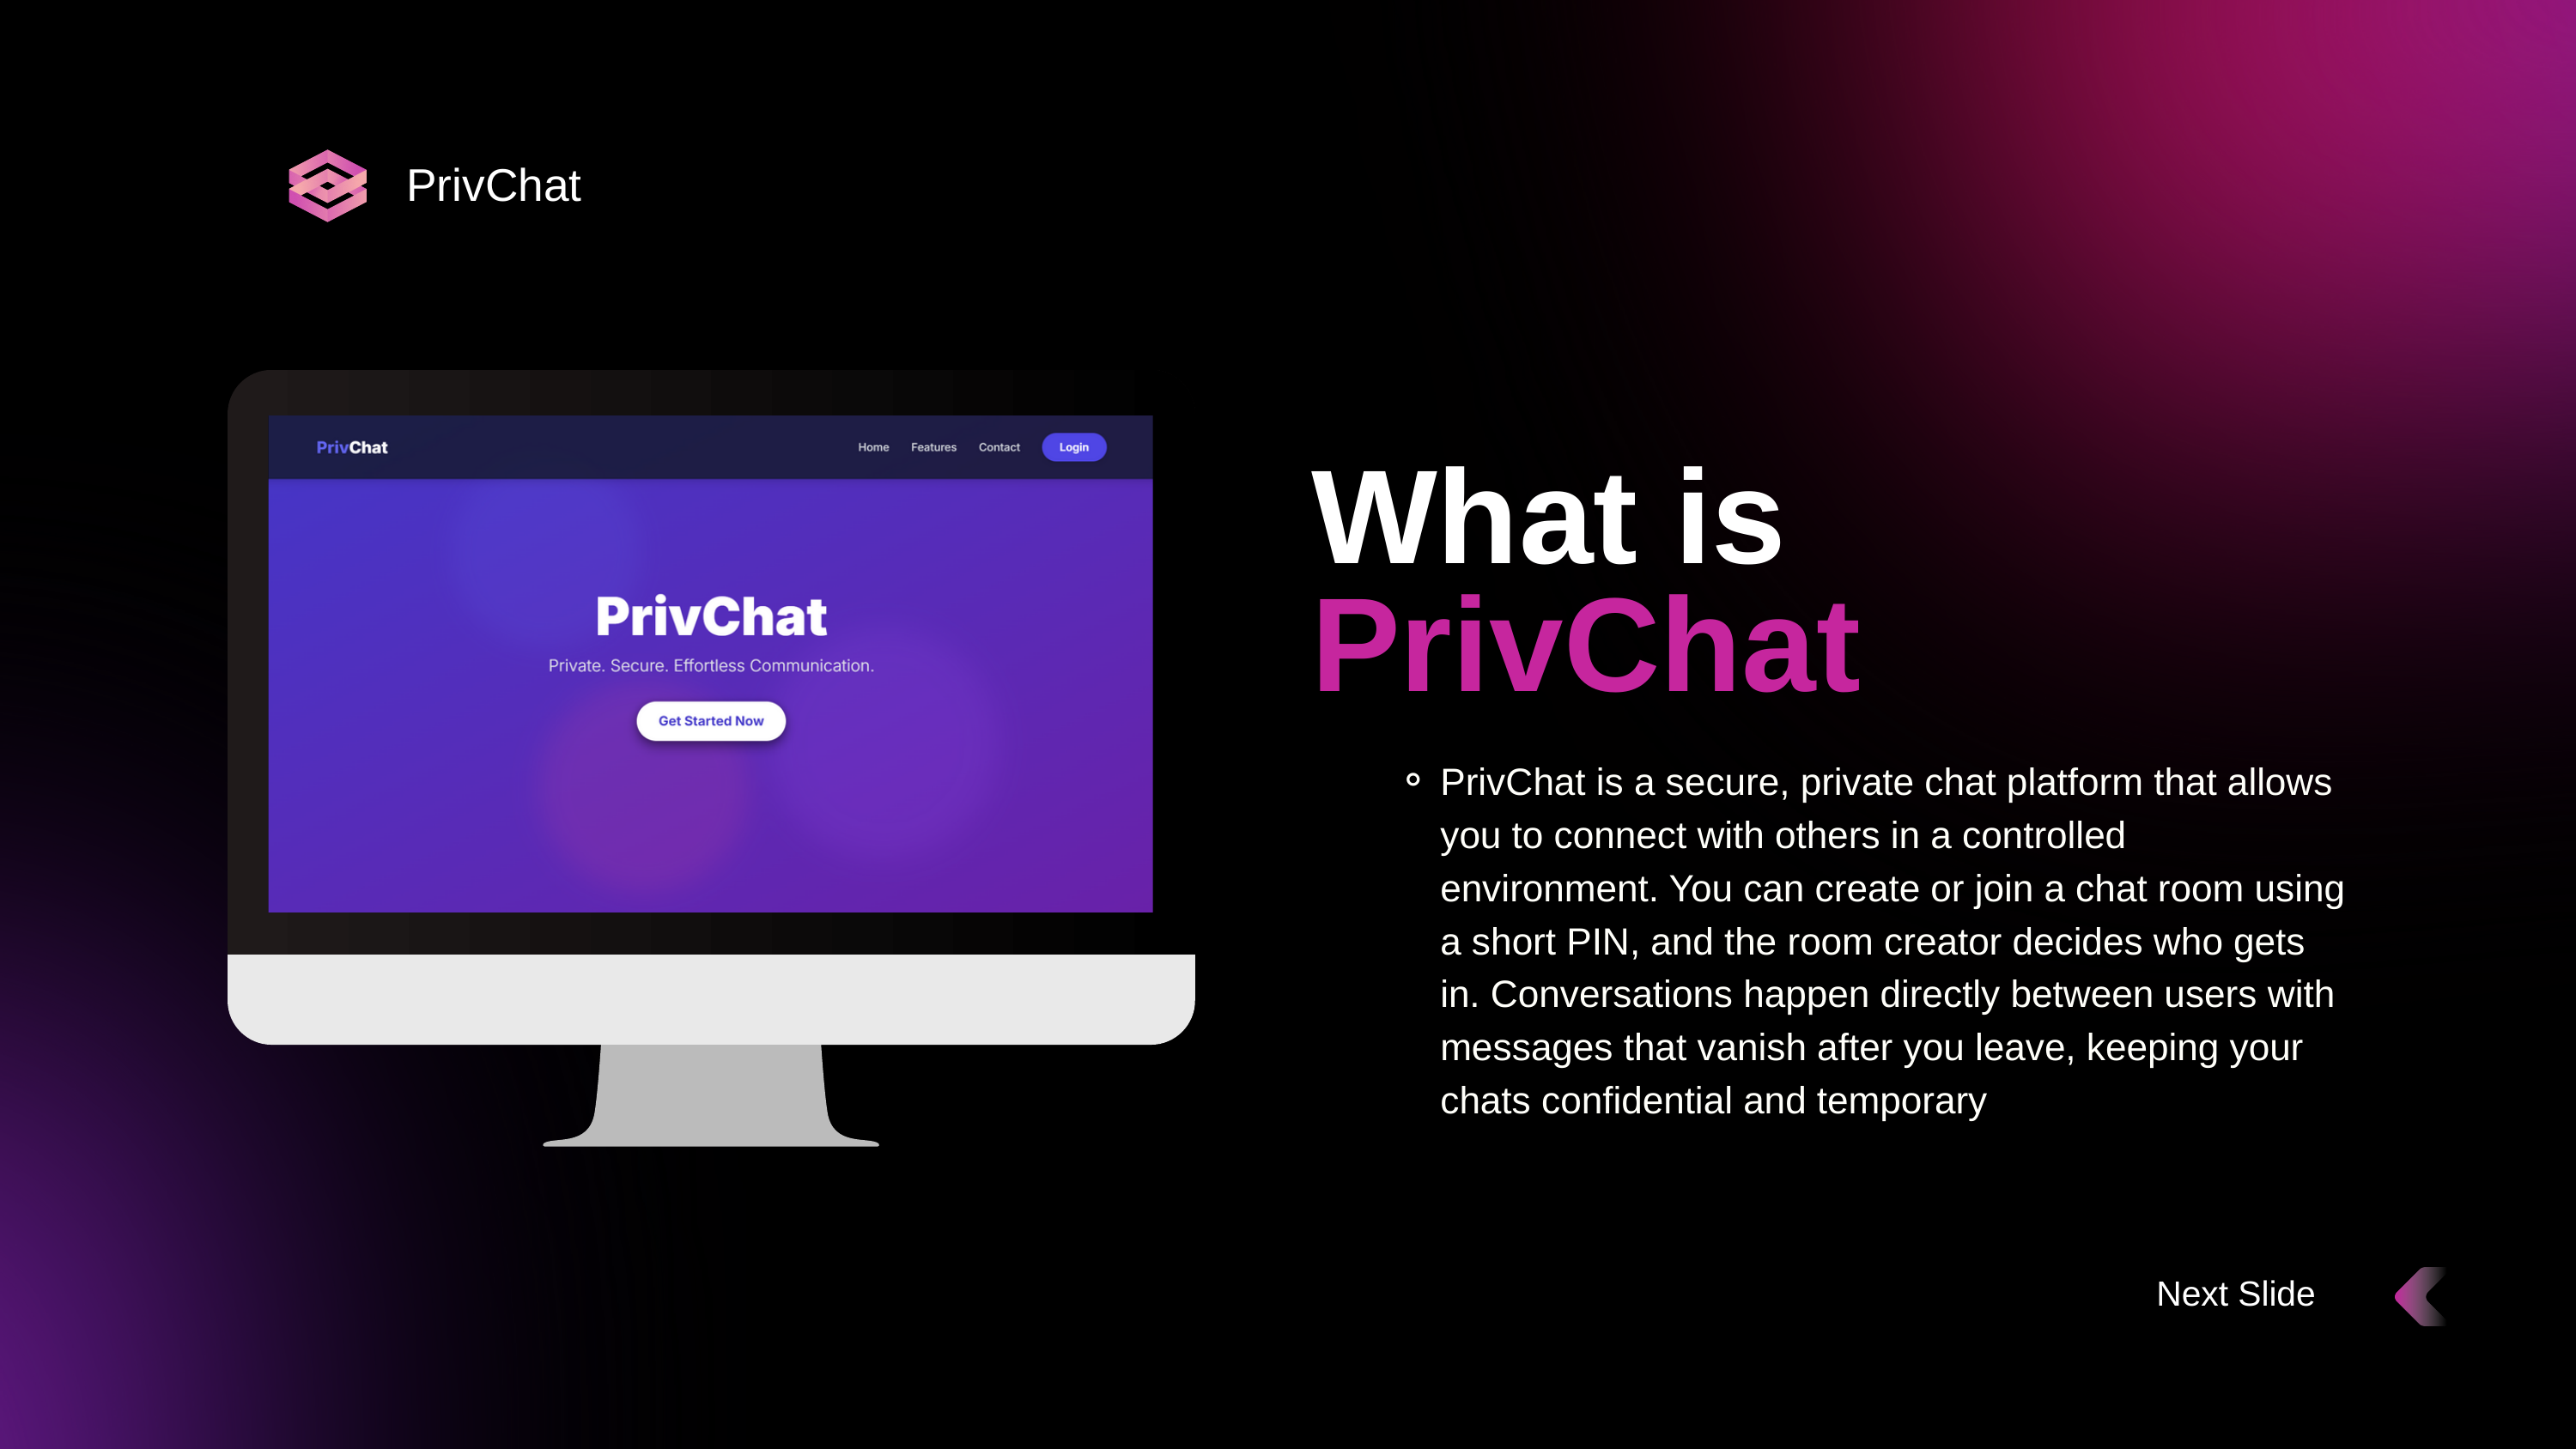

PrivChat

What is
PrivChat
PrivChat is a secure, private chat platform that allows you to connect with others in a controlled environment. You can create or join a chat room using a short PIN, and the room creator decides who gets in. Conversations happen directly between users with messages that vanish after you leave, keeping your chats confidential and temporary

Next Slide